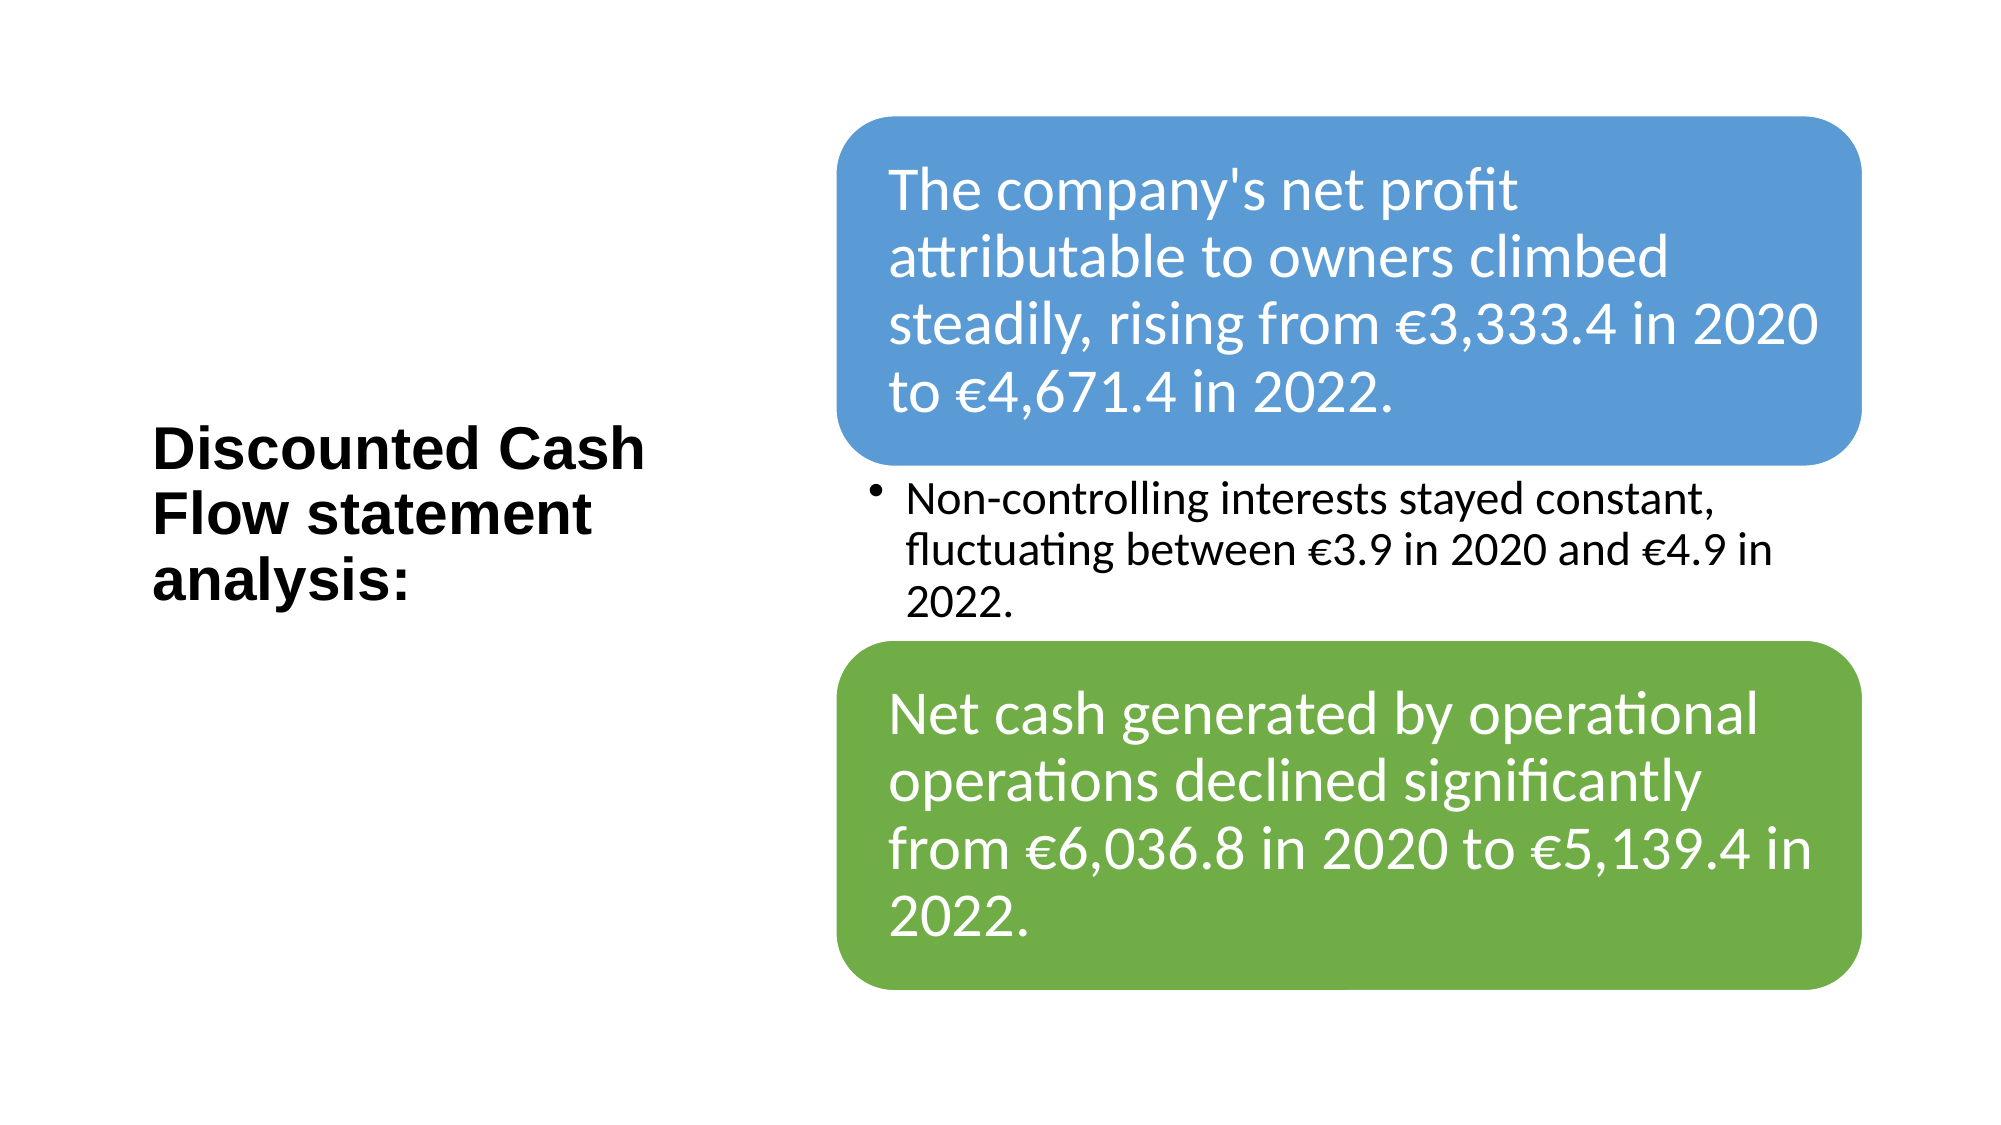

# Discounted Cash Flow statement analysis:

The company's net profit attributable to owners climbed steadily, rising from €3,333.4 in 2020 to €4,671.4 in 2022.
Non-controlling interests stayed constant, fluctuating between €3.9 in 2020 and €4.9 in 2022.
Net cash generated by operational operations declined significantly from €6,036.8 in 2020 to €5,139.4 in 2022.